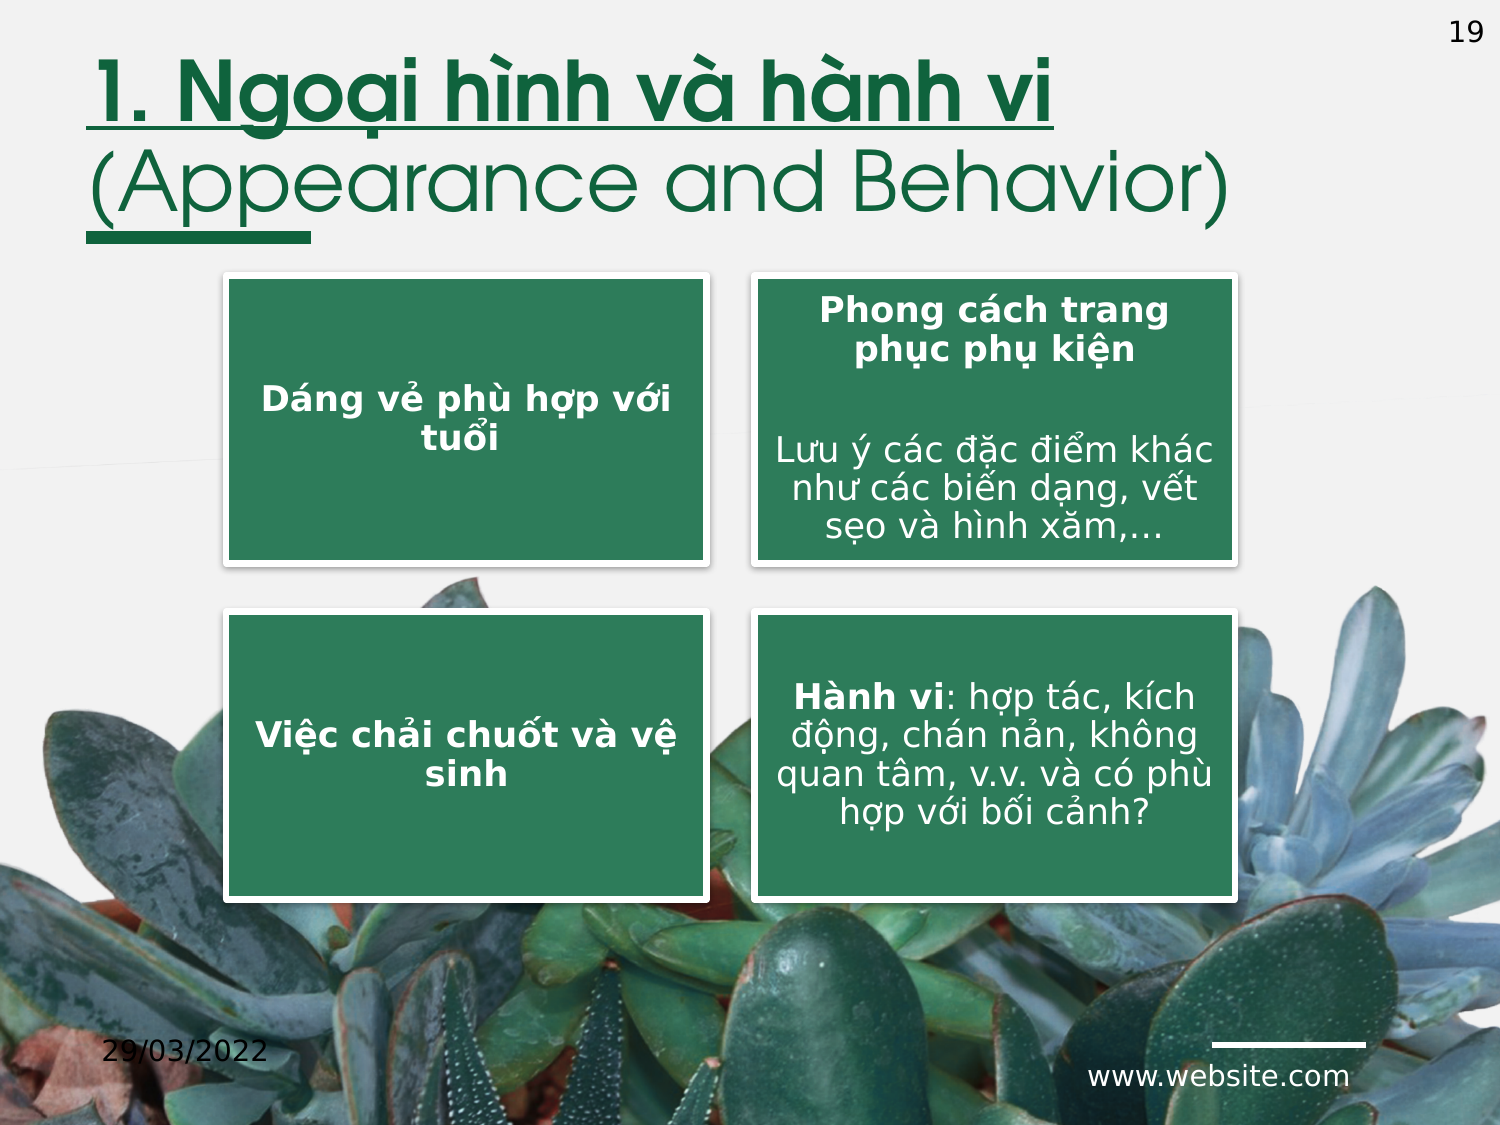

19
# 1. Ngoại hình và hành vi (Appearance and Behavior)
Dáng vẻ phù hợp với tuổi
Phong cách trang phục phụ kiện

Lưu ý các đặc điểm khác như các biến dạng, vết sẹo và hình xăm,…
Việc chải chuốt và vệ sinh
Hành vi: hợp tác, kích động, chán nản, không quan tâm, v.v. và có phù hợp với bối cảnh?
29/03/2022